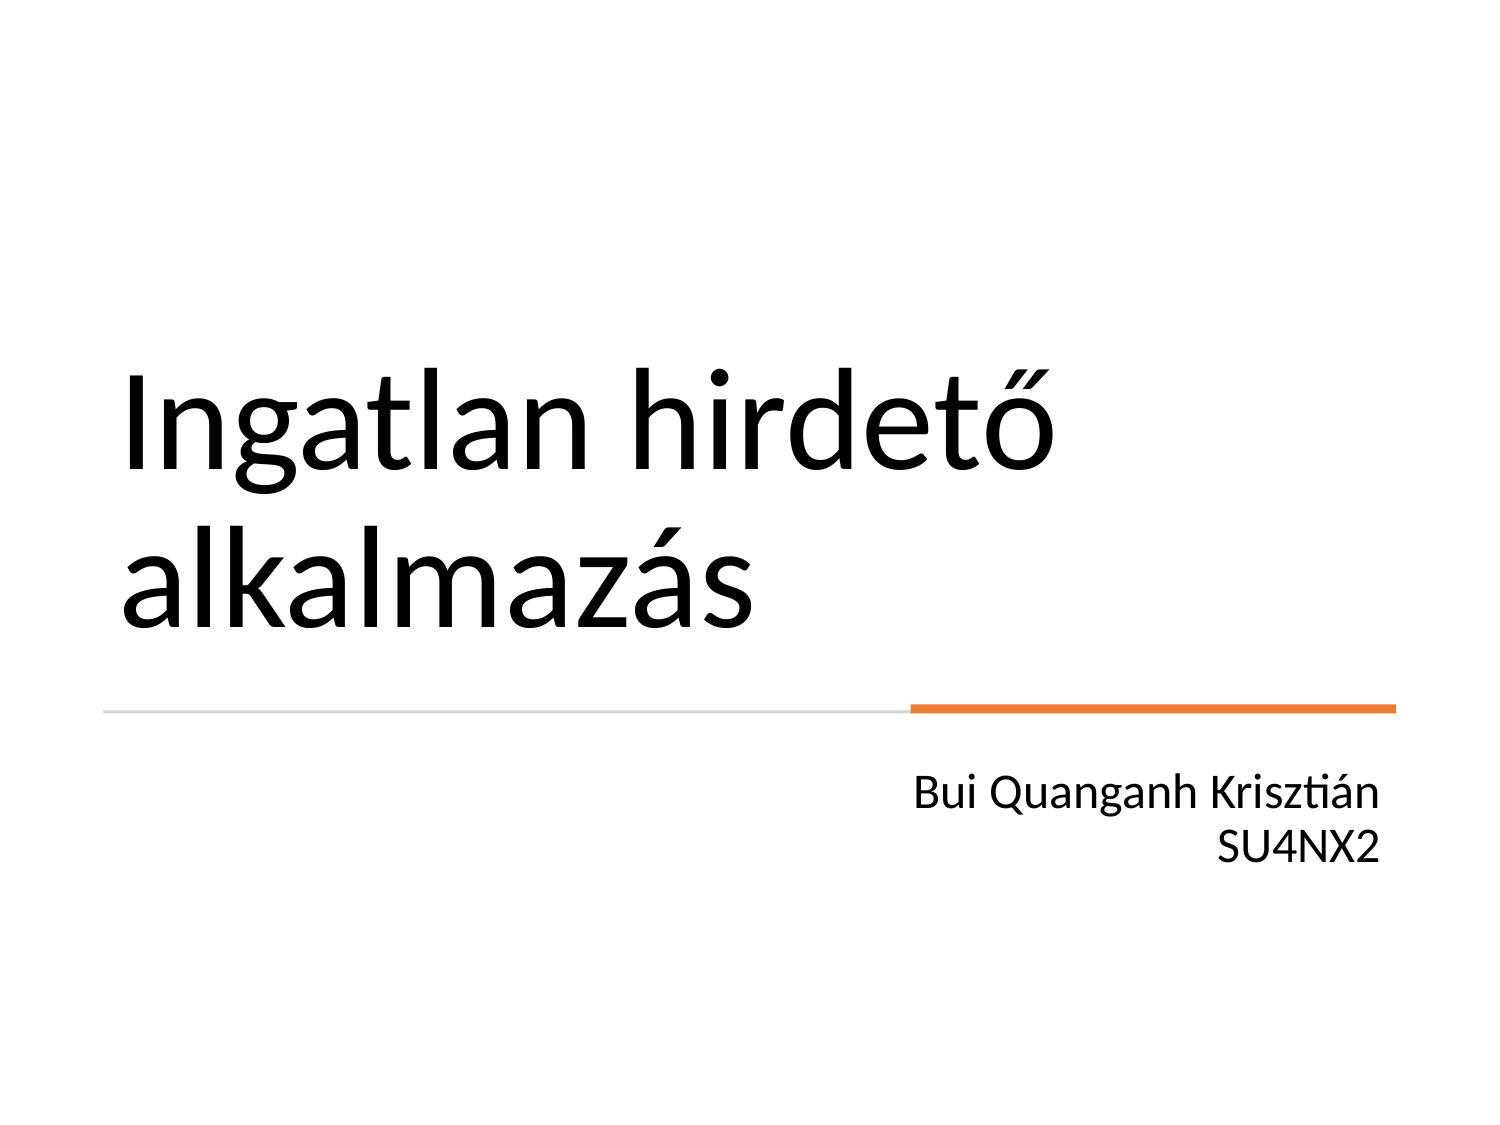

# Ingatlan hirdető alkalmazás

Bui Quanganh Krisztián SU4NX2